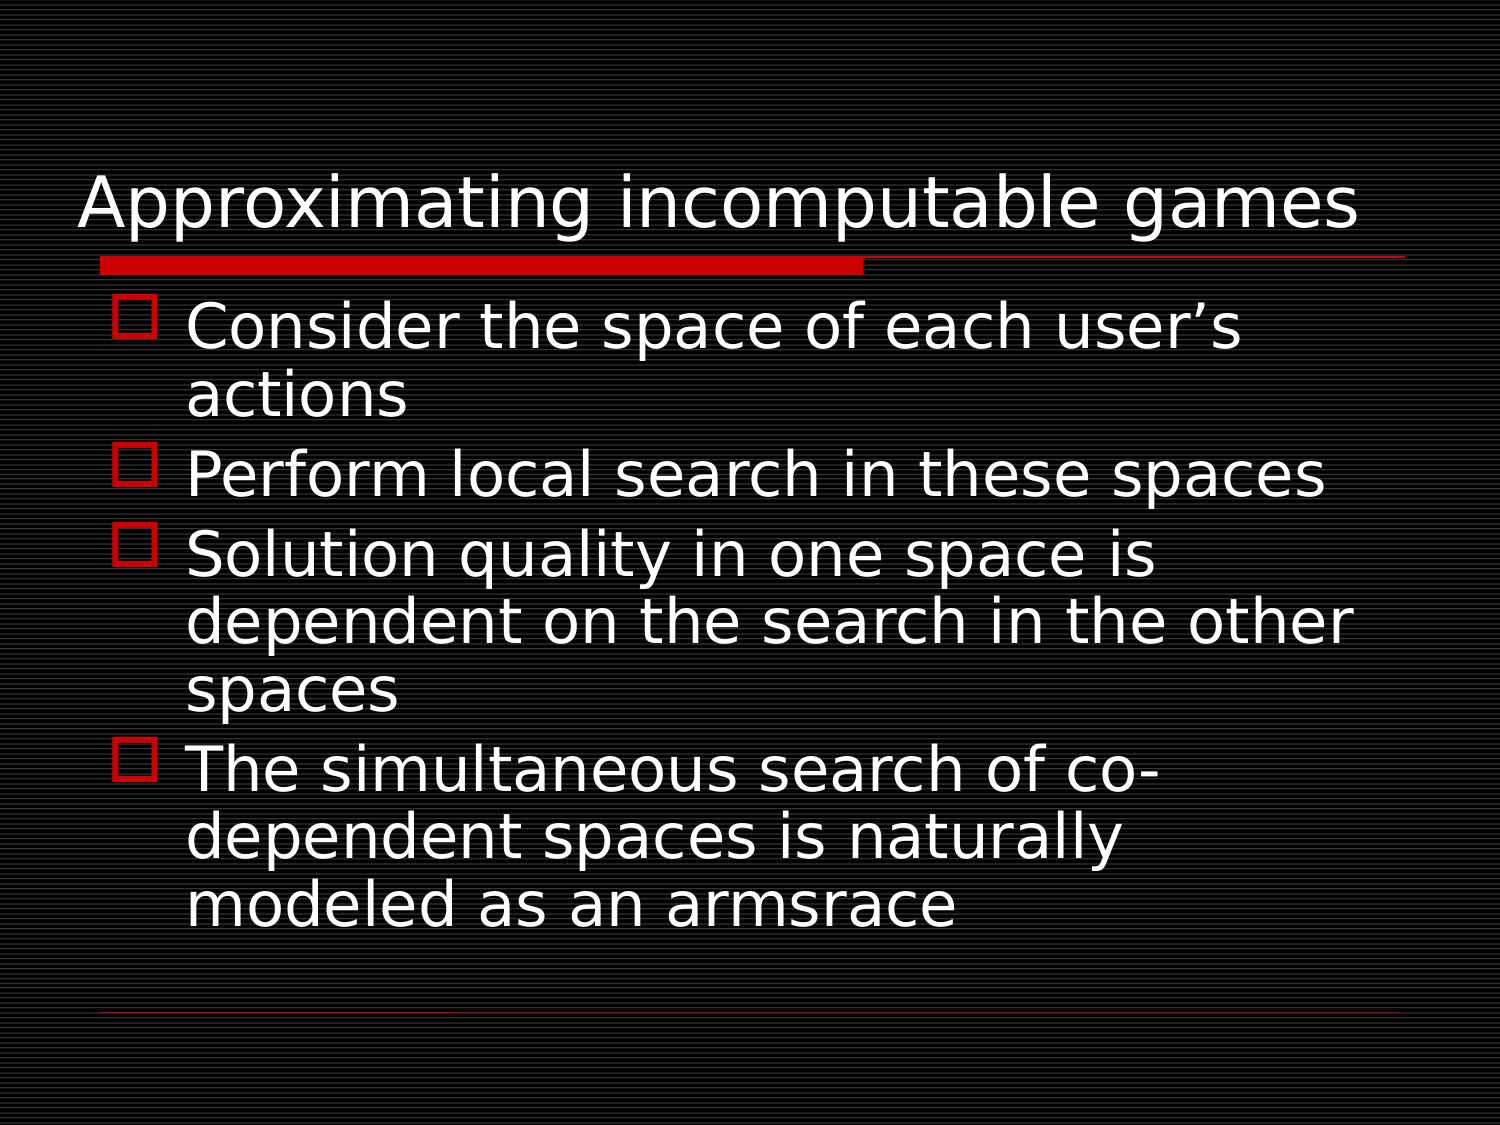

# Approximating incomputable games
Consider the space of each user’s actions
Perform local search in these spaces
Solution quality in one space is dependent on the search in the other spaces
The simultaneous search of co-dependent spaces is naturally modeled as an armsrace